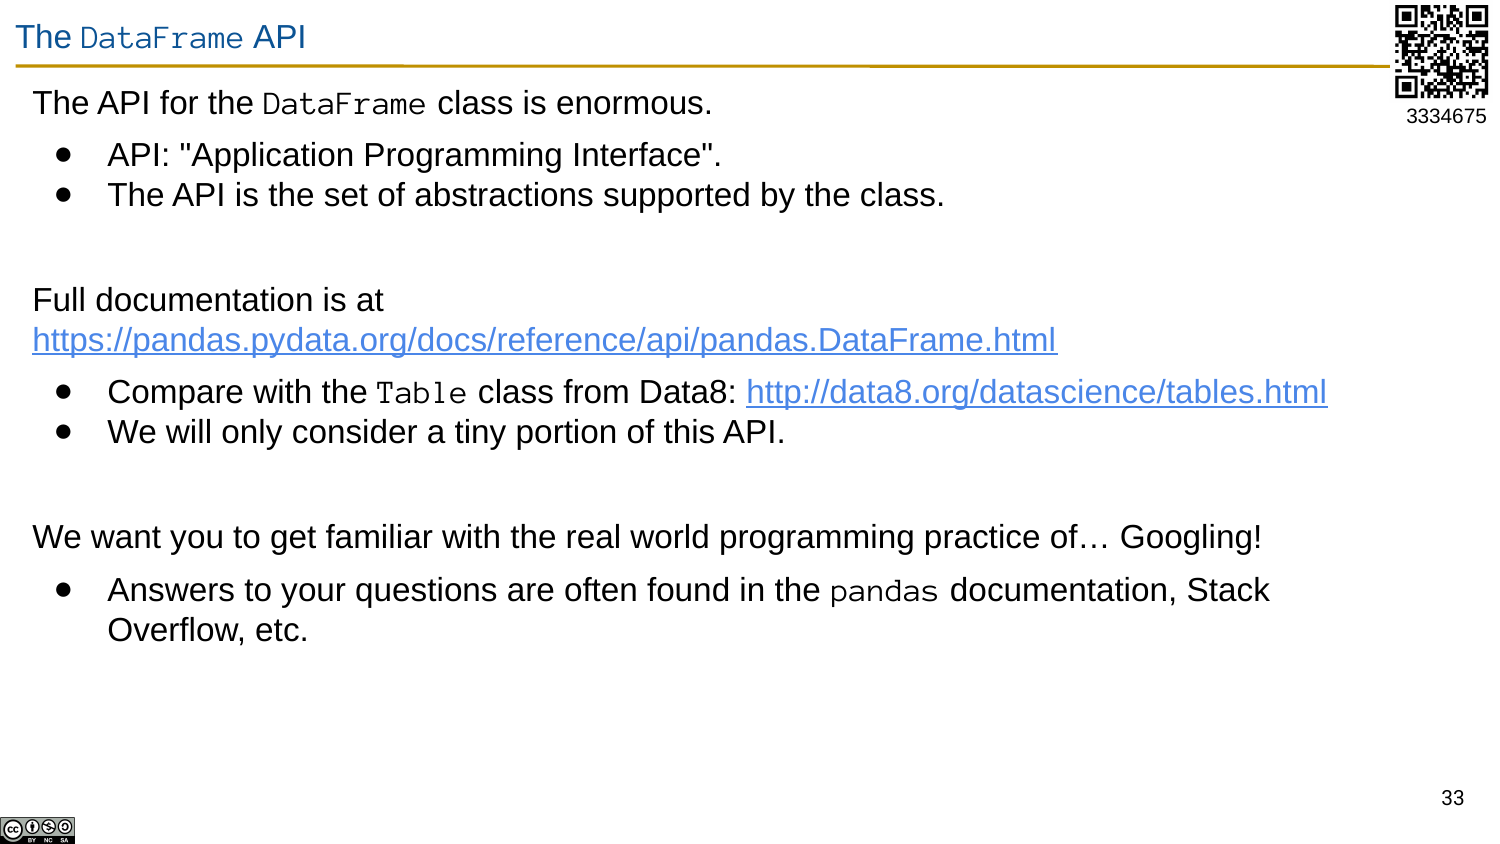

# The DataFrame API
The API for the DataFrame class is enormous.
API: "Application Programming Interface".
The API is the set of abstractions supported by the class.

Full documentation is at https://pandas.pydata.org/docs/reference/api/pandas.DataFrame.html
Compare with the Table class from Data8: http://data8.org/datascience/tables.html
We will only consider a tiny portion of this API.

We want you to get familiar with the real world programming practice of… Googling!
Answers to your questions are often found in the pandas documentation, Stack Overflow, etc.
33